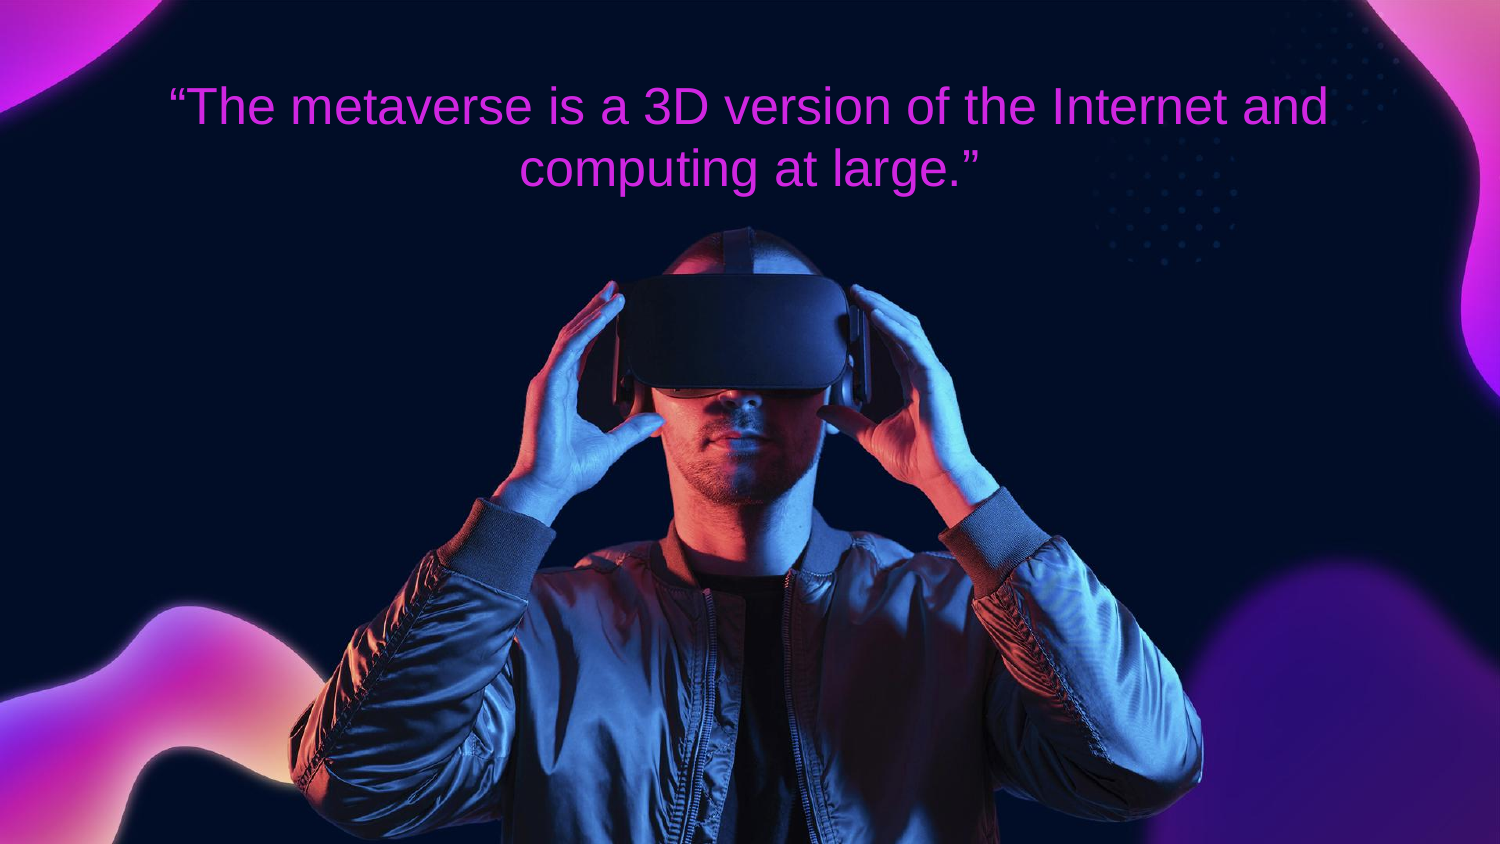

# “The metaverse is a 3D version of the Internet and computing at large.”